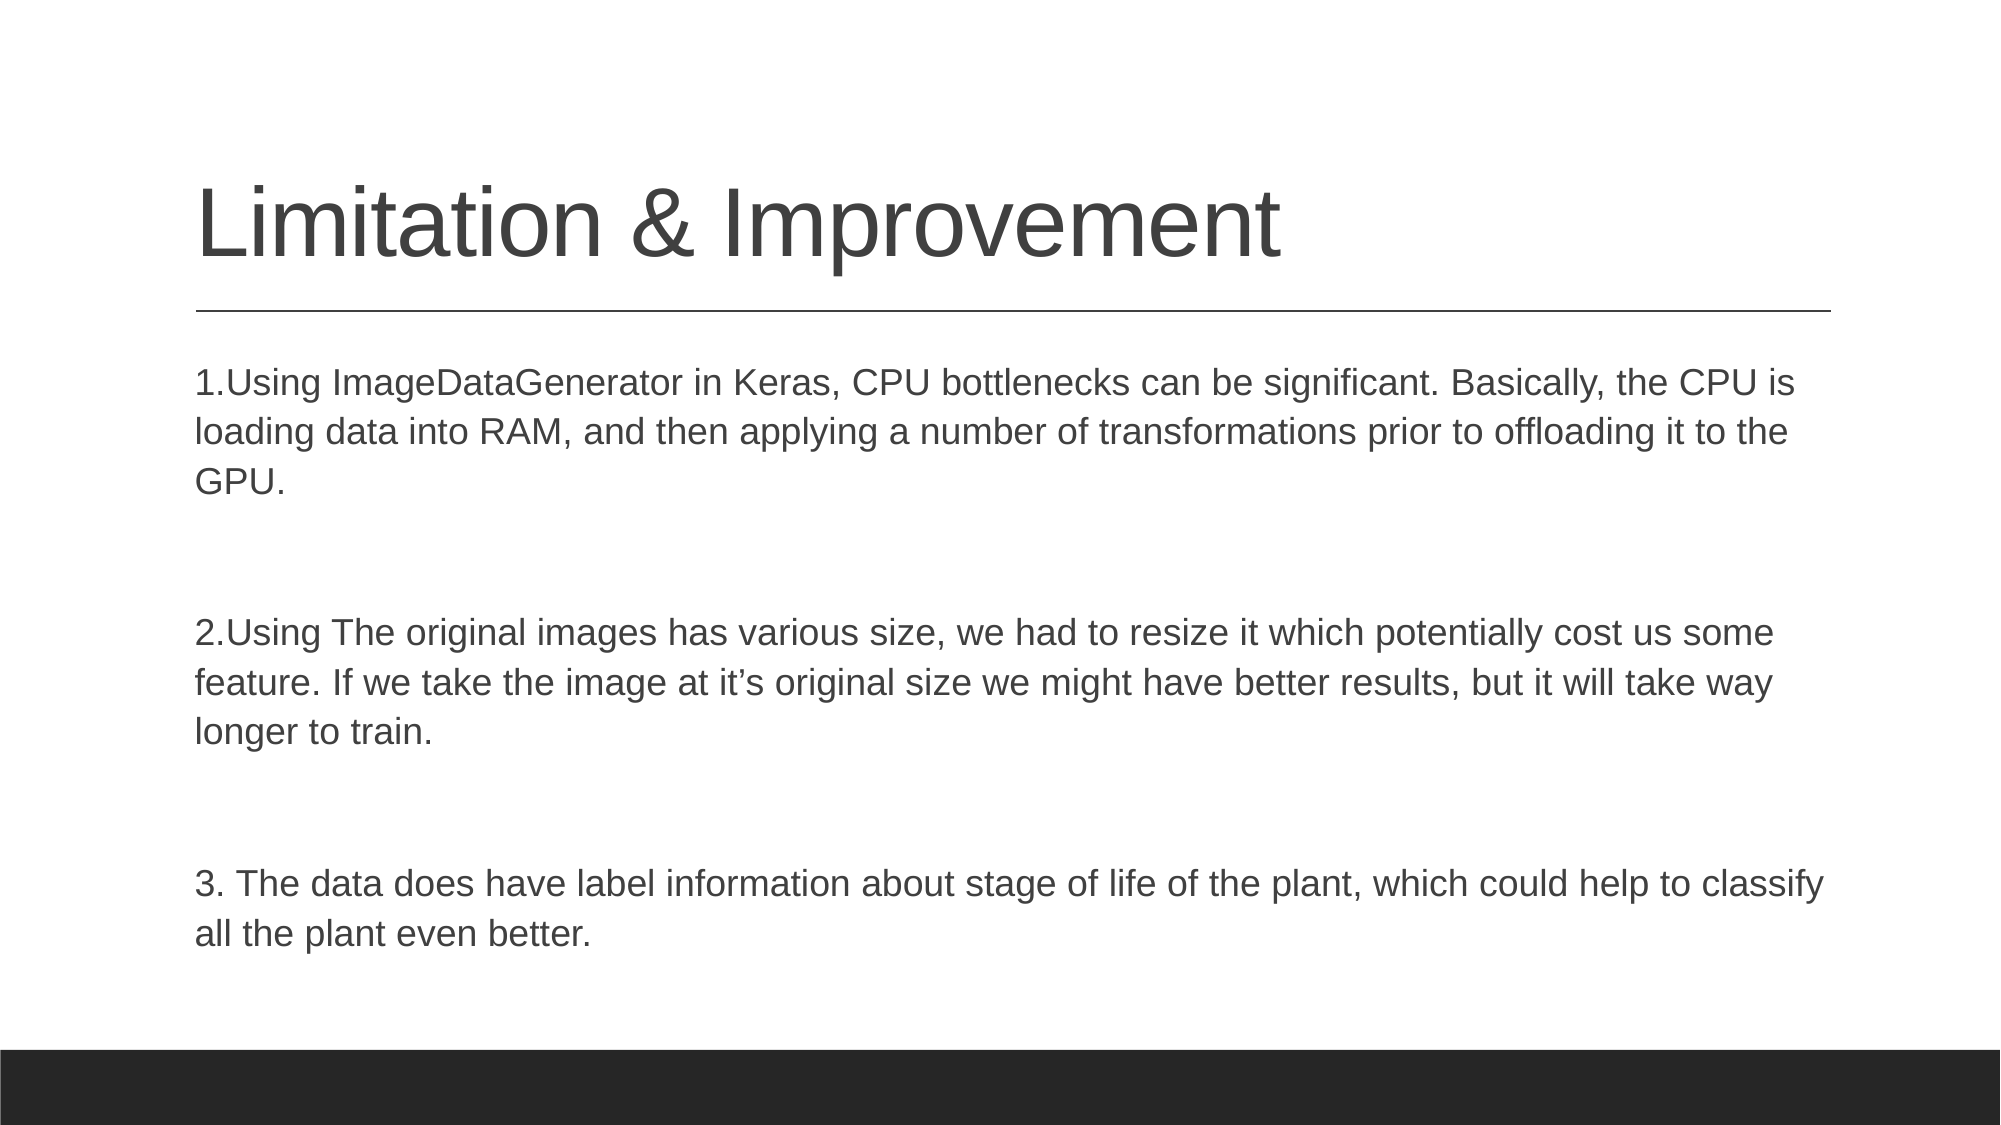

# Limitation & Improvement
1.Using ImageDataGenerator in Keras, CPU bottlenecks can be significant. Basically, the CPU is loading data into RAM, and then applying a number of transformations prior to offloading it to the GPU.

2.Using The original images has various size, we had to resize it which potentially cost us some feature. If we take the image at it’s original size we might have better results, but it will take way longer to train.

3. The data does have label information about stage of life of the plant, which could help to classify all the plant even better.